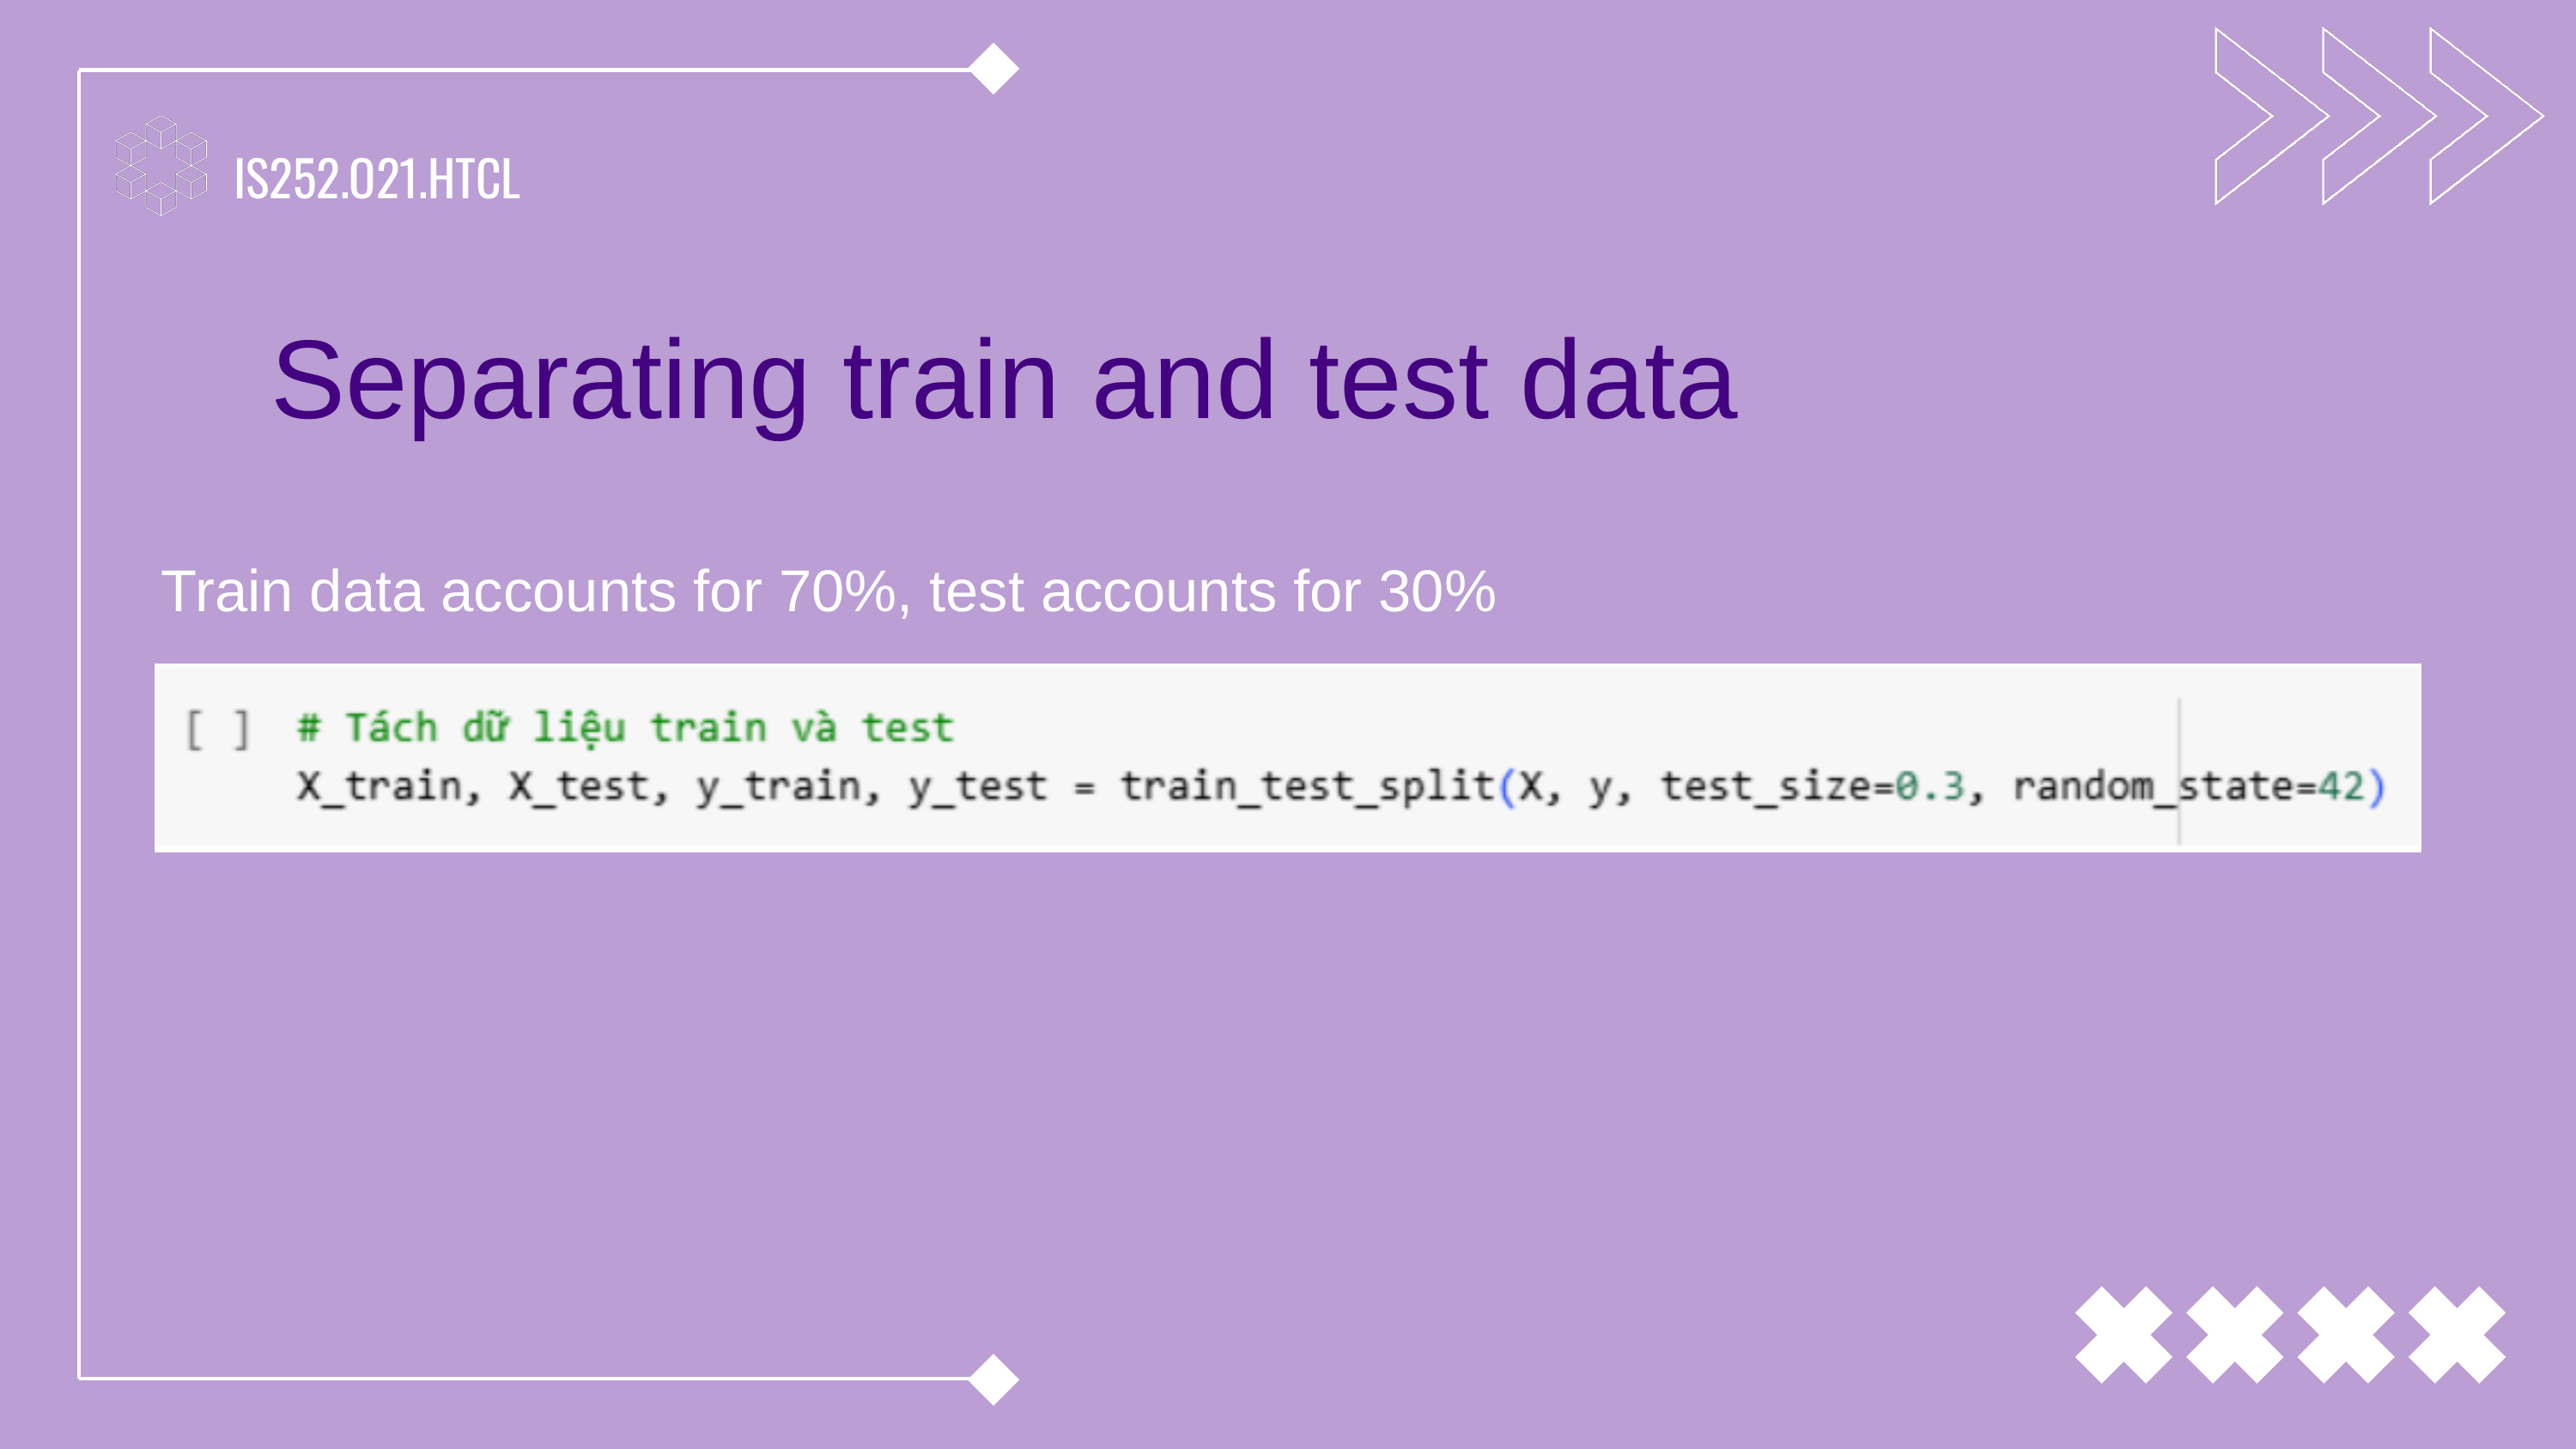

IS252.O21.HTCL
Separating train and test data
 Train data accounts for 70%, test accounts for 30%